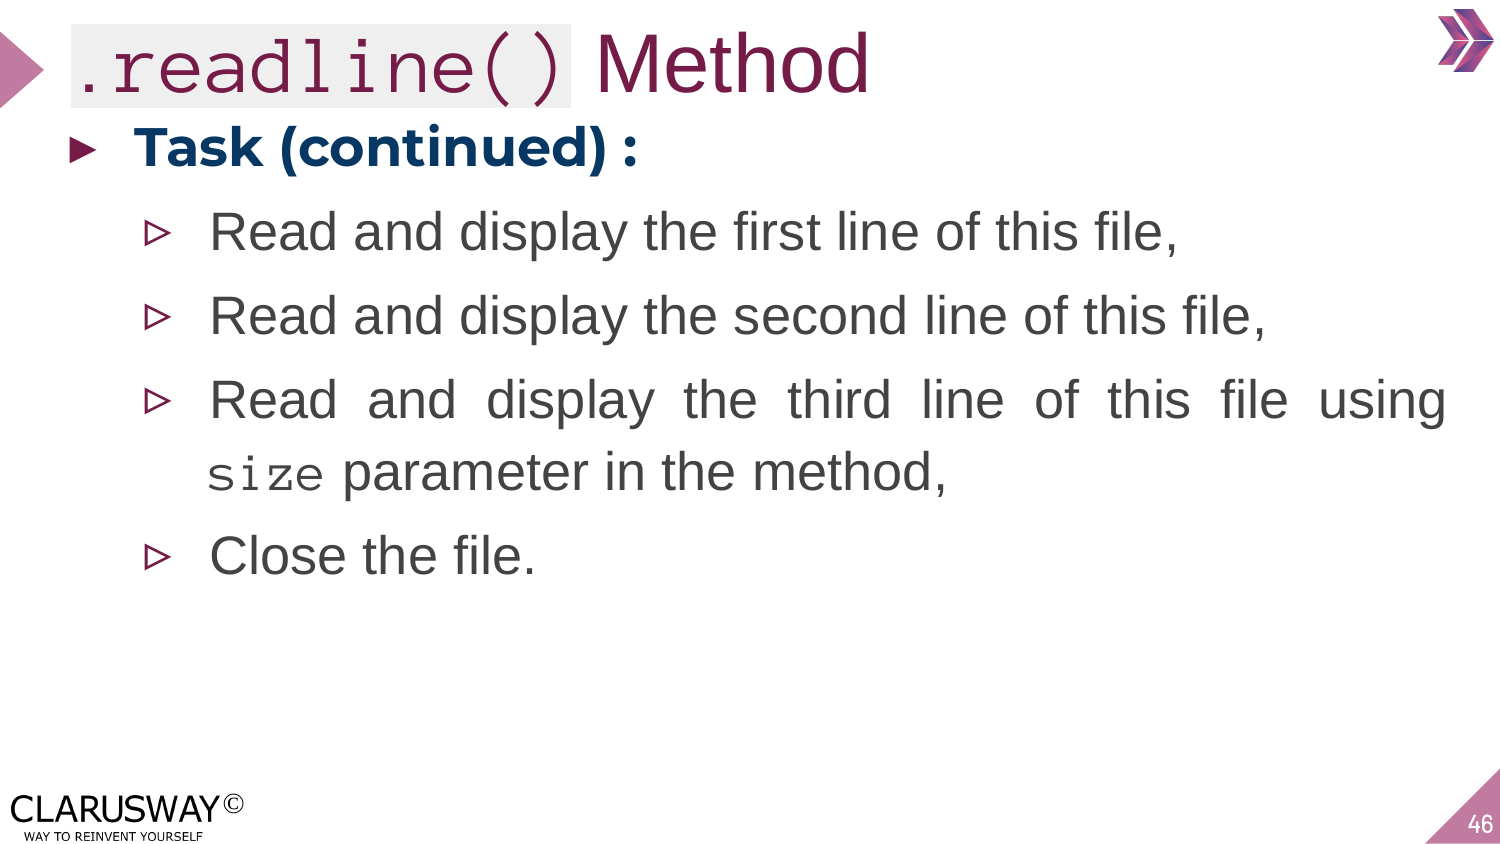

# .readline() Method
Task (continued) :
Read and display the first line of this file,
Read and display the second line of this file,
Read and display the third line of this file using size parameter in the method,
Close the file.
46